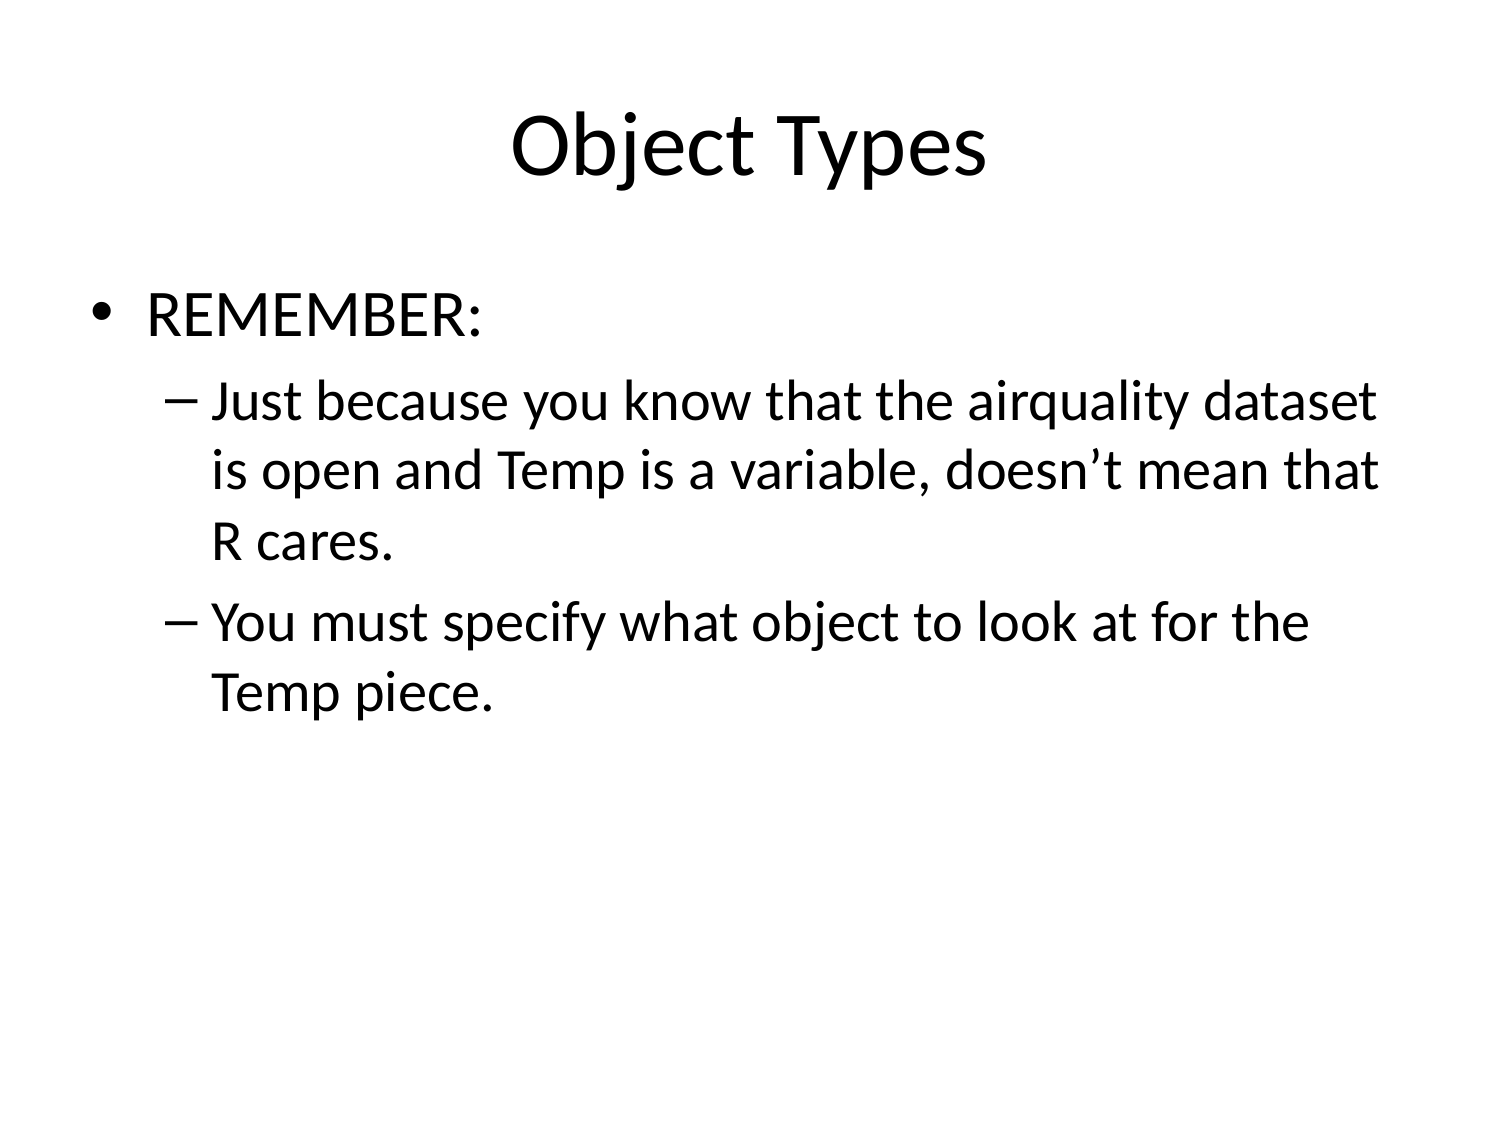

# Object Types
REMEMBER:
Just because you know that the airquality dataset is open and Temp is a variable, doesn’t mean that R cares.
You must specify what object to look at for the Temp piece.